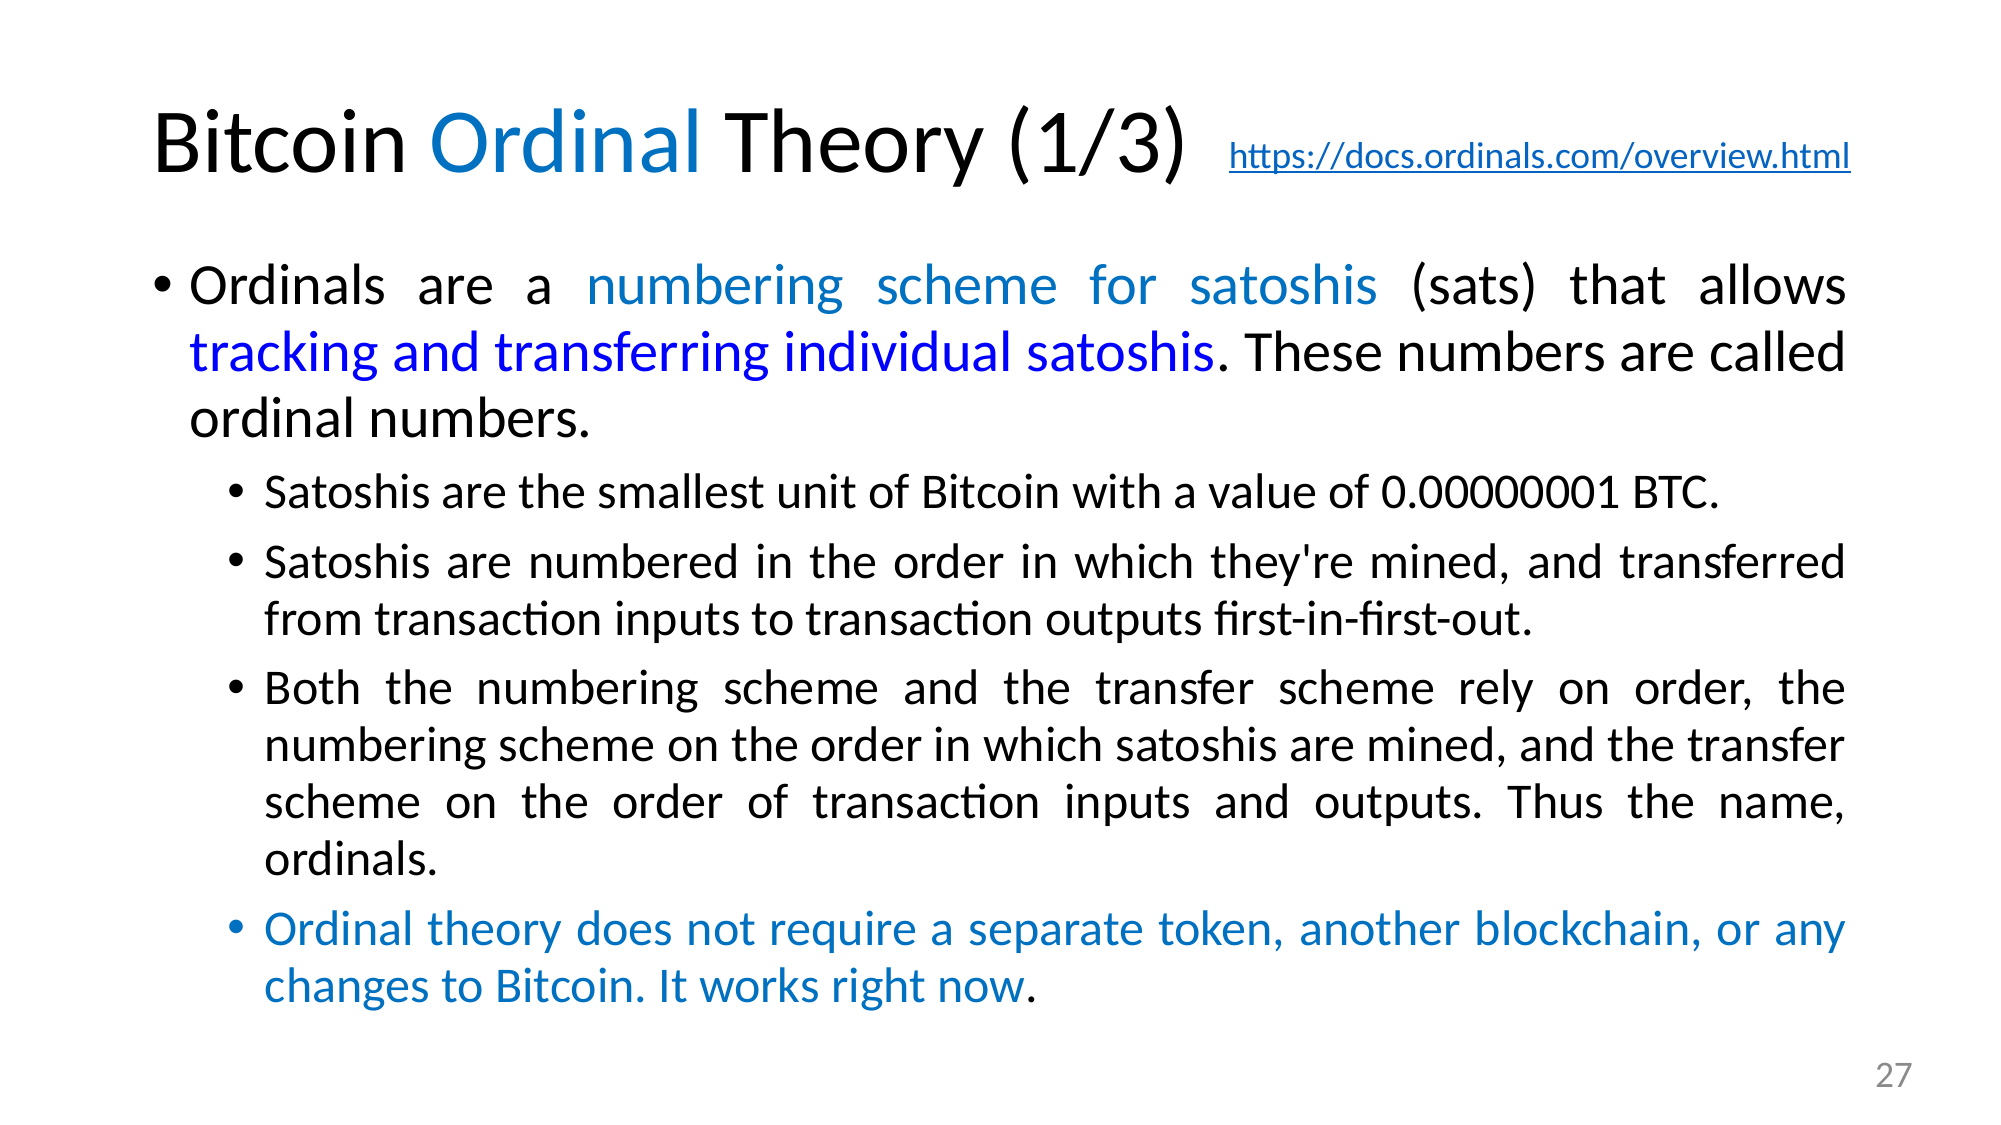

# Bitcoin Ordinal Theory (1/3)
https://docs.ordinals.com/overview.html
Ordinals are a numbering scheme for satoshis (sats) that allows tracking and transferring individual satoshis. These numbers are called ordinal numbers.
Satoshis are the smallest unit of Bitcoin with a value of 0.00000001 BTC.
Satoshis are numbered in the order in which they're mined, and transferred from transaction inputs to transaction outputs first-in-first-out.
Both the numbering scheme and the transfer scheme rely on order, the numbering scheme on the order in which satoshis are mined, and the transfer scheme on the order of transaction inputs and outputs. Thus the name, ordinals.
Ordinal theory does not require a separate token, another blockchain, or any changes to Bitcoin. It works right now.
27